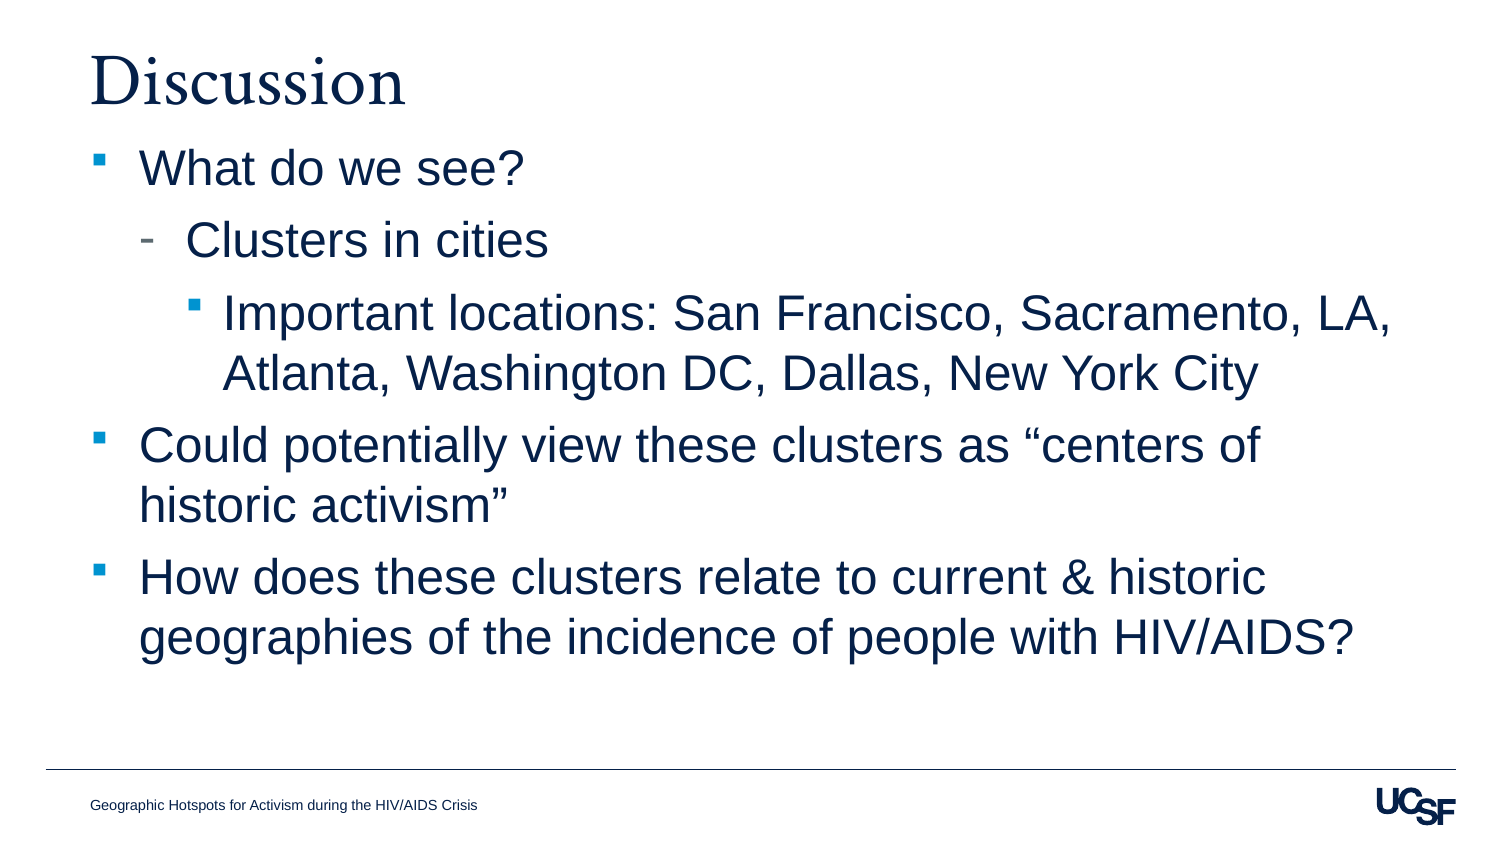

# Discussion
What do we see?
Clusters in cities
Important locations: San Francisco, Sacramento, LA, Atlanta, Washington DC, Dallas, New York City
Could potentially view these clusters as “centers of historic activism”
How does these clusters relate to current & historic geographies of the incidence of people with HIV/AIDS?

Geographic Hotspots for Activism during the HIV/AIDS Crisis